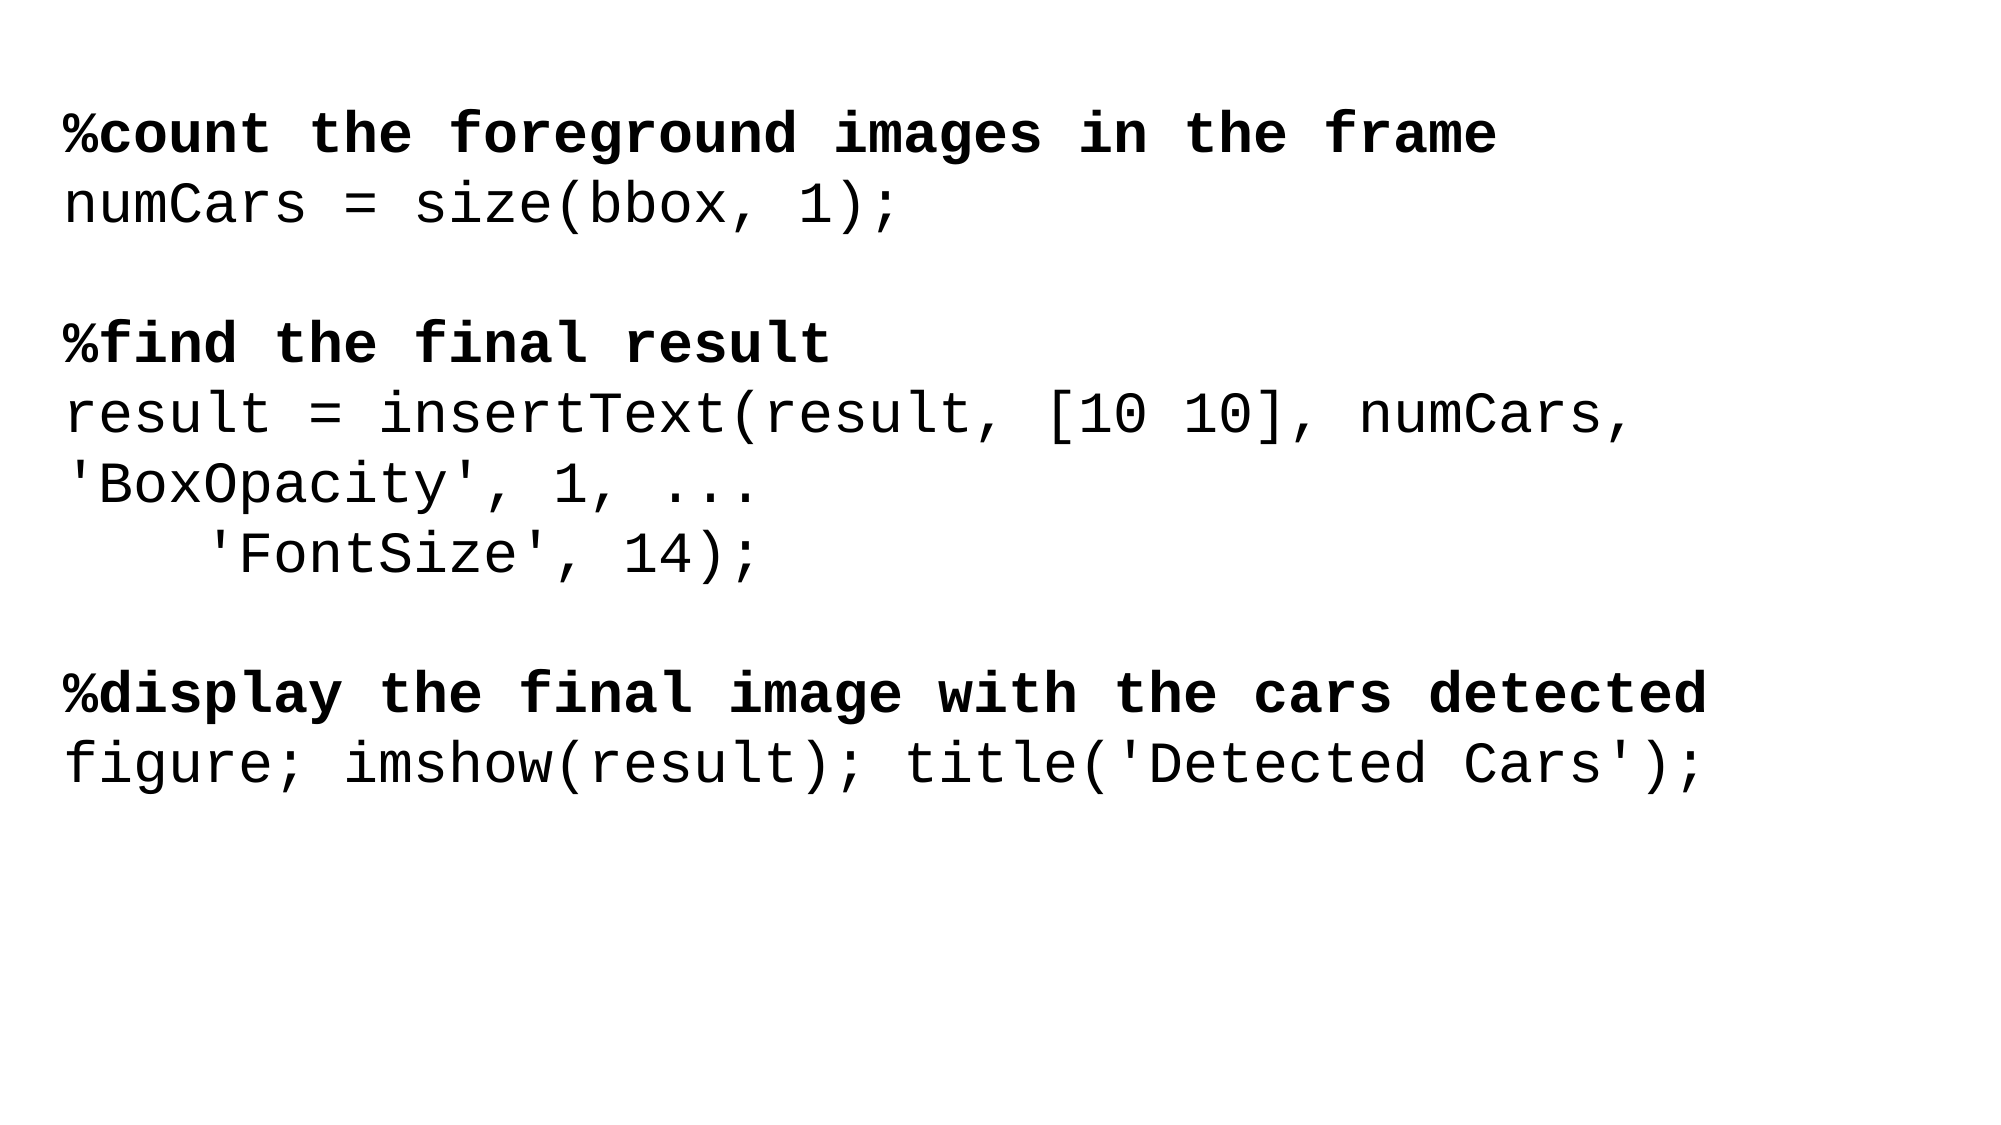

%count the foreground images in the frame
numCars = size(bbox, 1);

%find the final result
result = insertText(result, [10 10], numCars, 'BoxOpacity', 1, ...
    'FontSize', 14);

%display the final image with the cars detected
figure; imshow(result); title('Detected Cars');